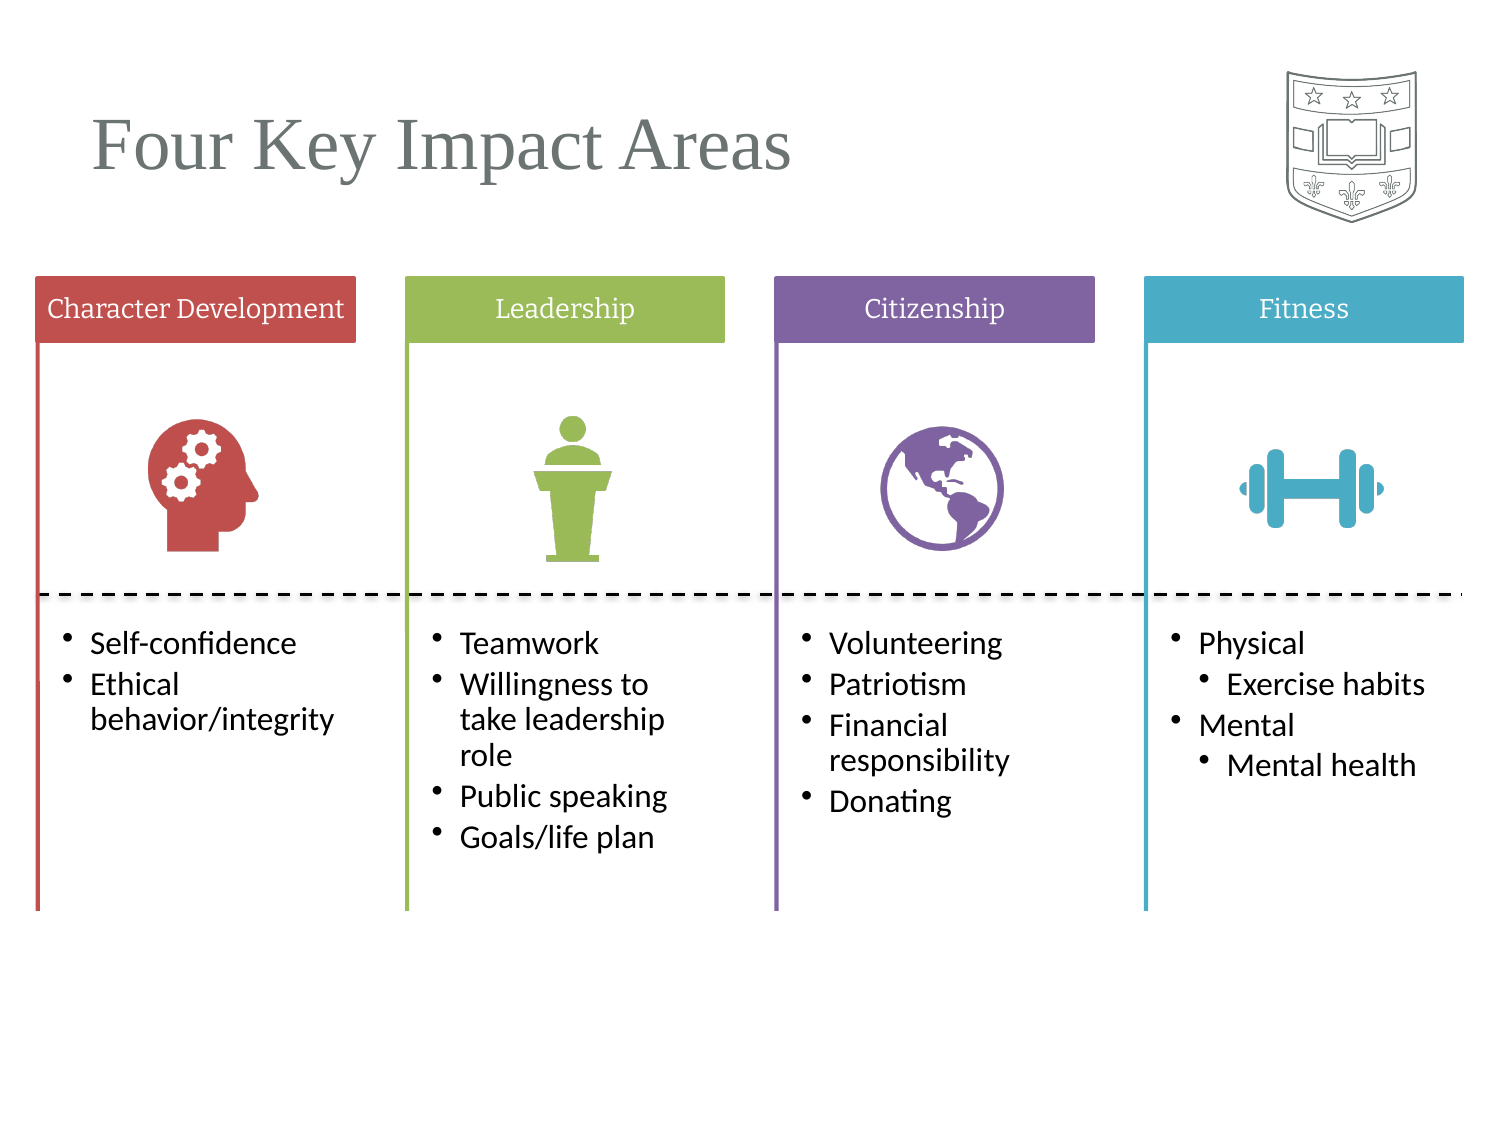

Four Key Impact Areas
Self-confidence
Ethical behavior/integrity
Character Development
Teamwork
Willingness to take leadership role
Public speaking
Goals/life plan
Leadership
Volunteering
Patriotism
Financial responsibility
Donating
Citizenship
Physical
Exercise habits
Mental
Mental health
Fitness